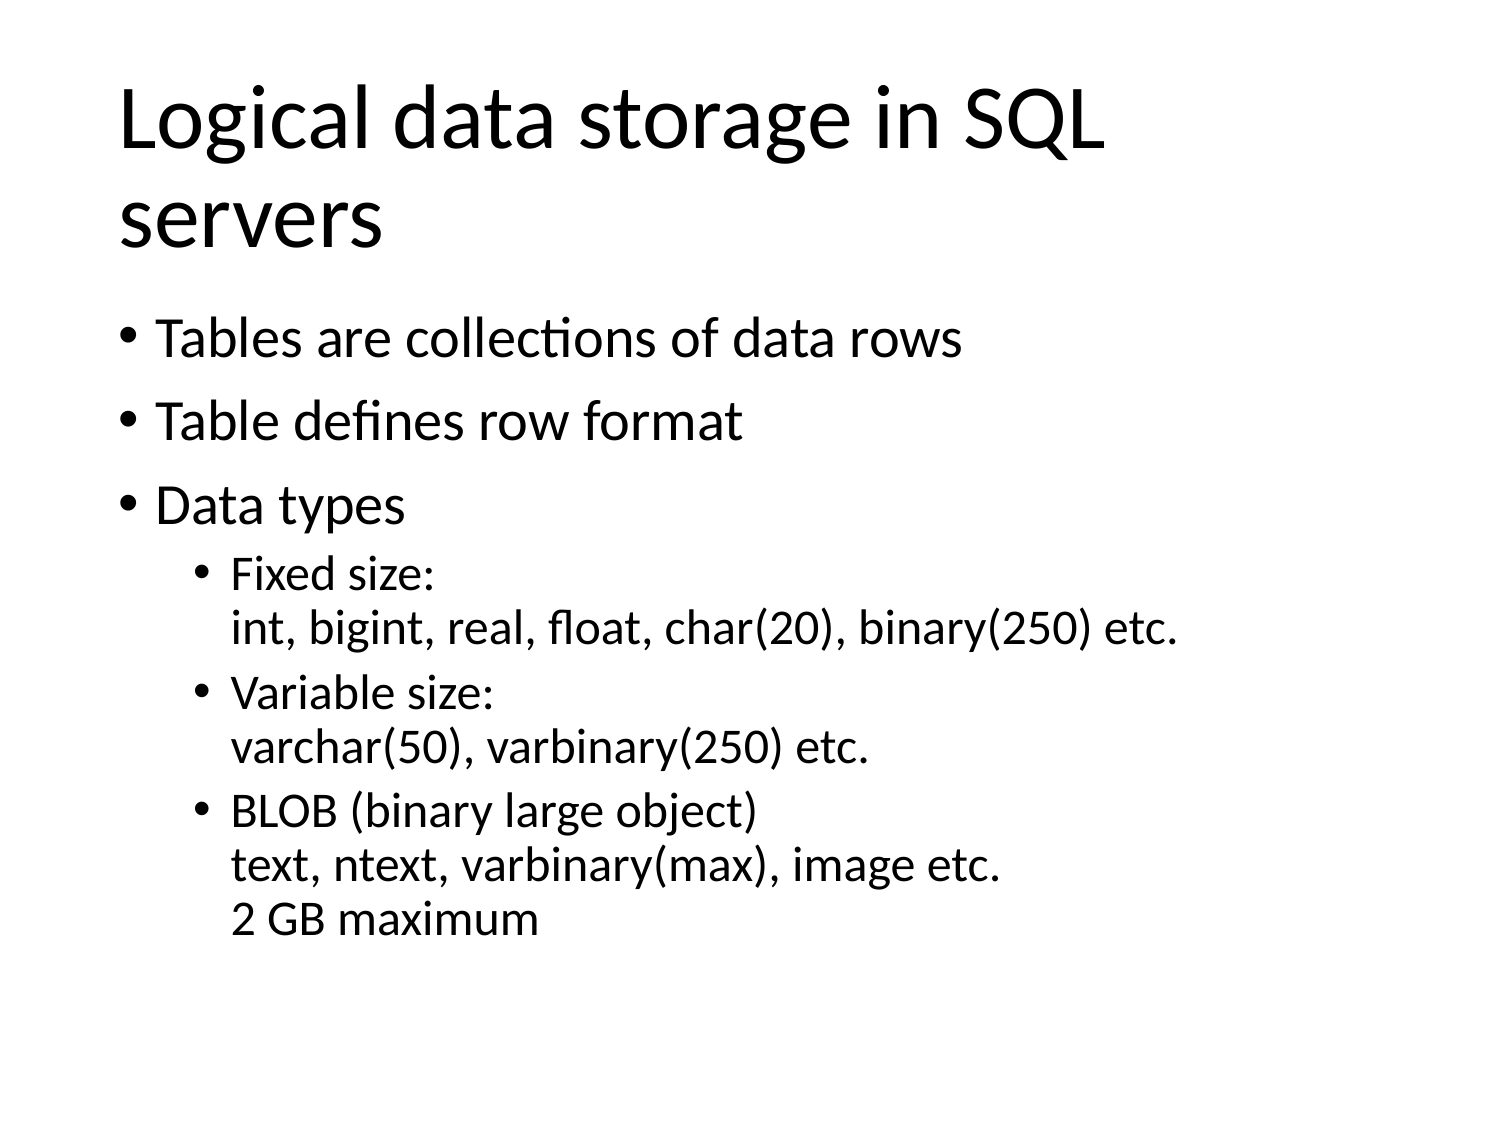

# Logical data storage in SQL servers
Tables are collections of data rows
Table defines row format
Data types
Fixed size:
int, bigint, real, float, char(20), binary(250) etc.
Variable size:
varchar(50), varbinary(250) etc.
BLOB (binary large object)
text, ntext, varbinary(max), image etc.
2 GB maximum